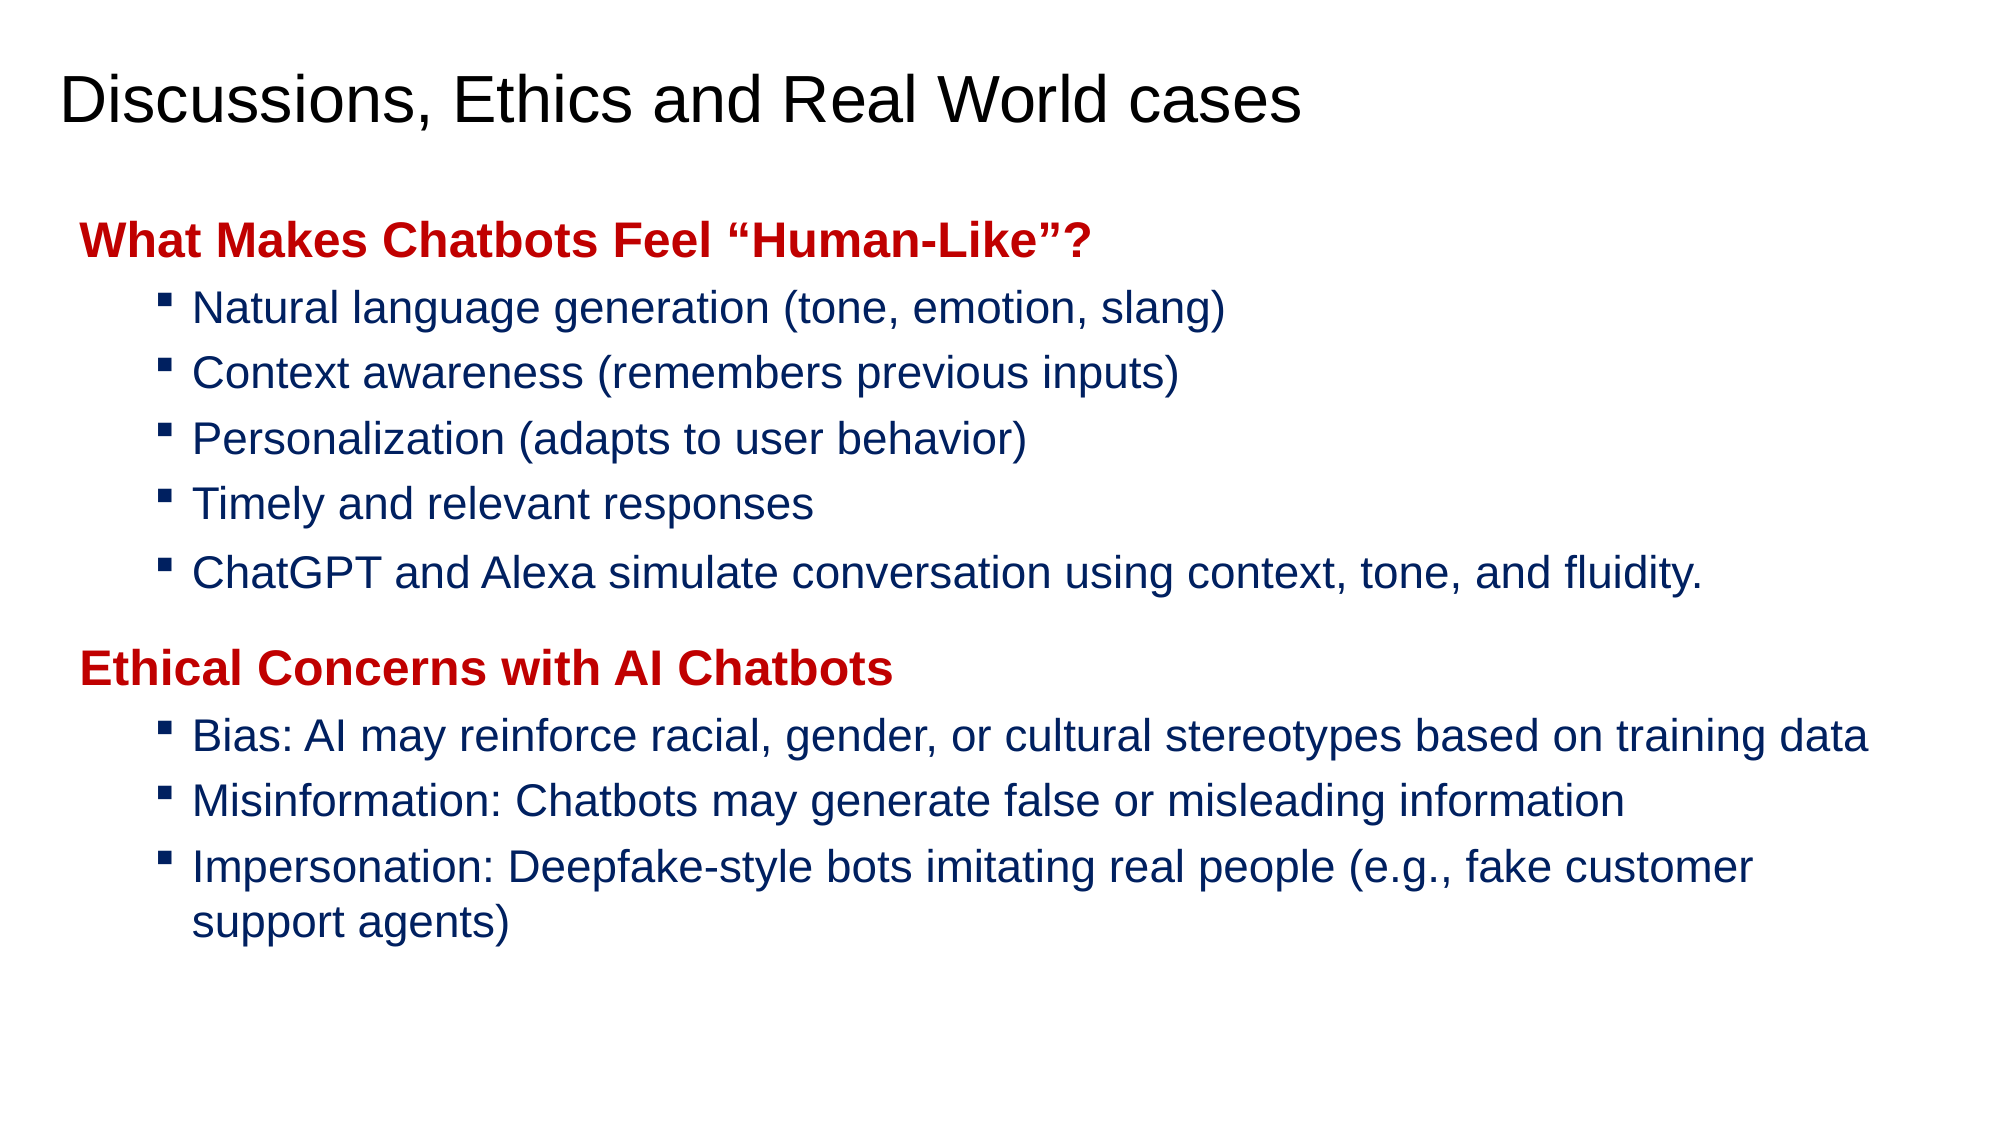

# Discussions, Ethics and Real World cases
What Makes Chatbots Feel “Human-Like”?
Natural language generation (tone, emotion, slang)
Context awareness (remembers previous inputs)
Personalization (adapts to user behavior)
Timely and relevant responses
ChatGPT and Alexa simulate conversation using context, tone, and fluidity.
Ethical Concerns with AI Chatbots
Bias: AI may reinforce racial, gender, or cultural stereotypes based on training data
Misinformation: Chatbots may generate false or misleading information
Impersonation: Deepfake-style bots imitating real people (e.g., fake customer support agents)